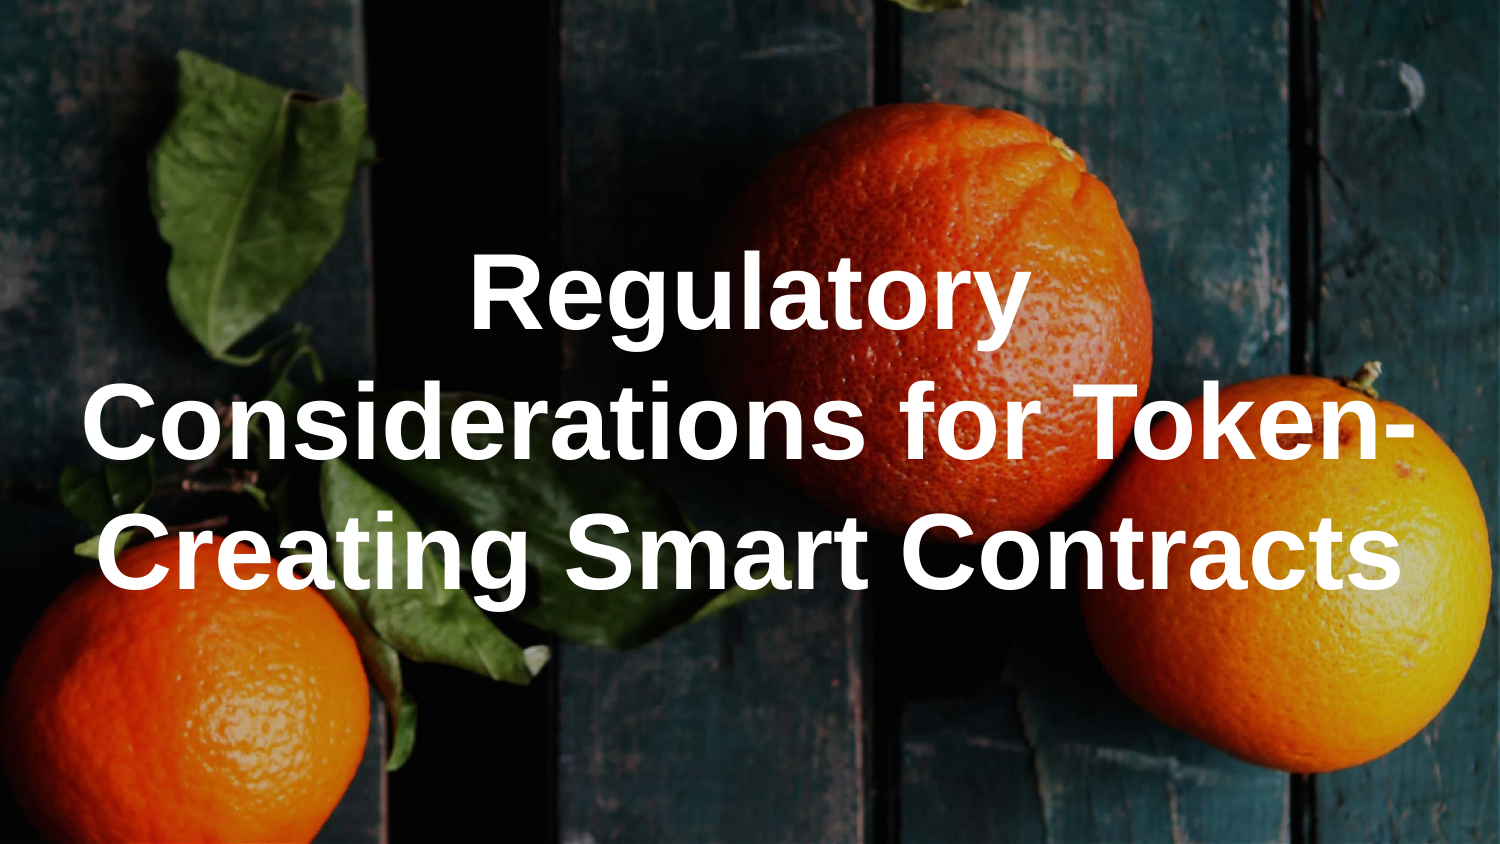

# Regulatory Considerations for Token-Creating Smart Contracts